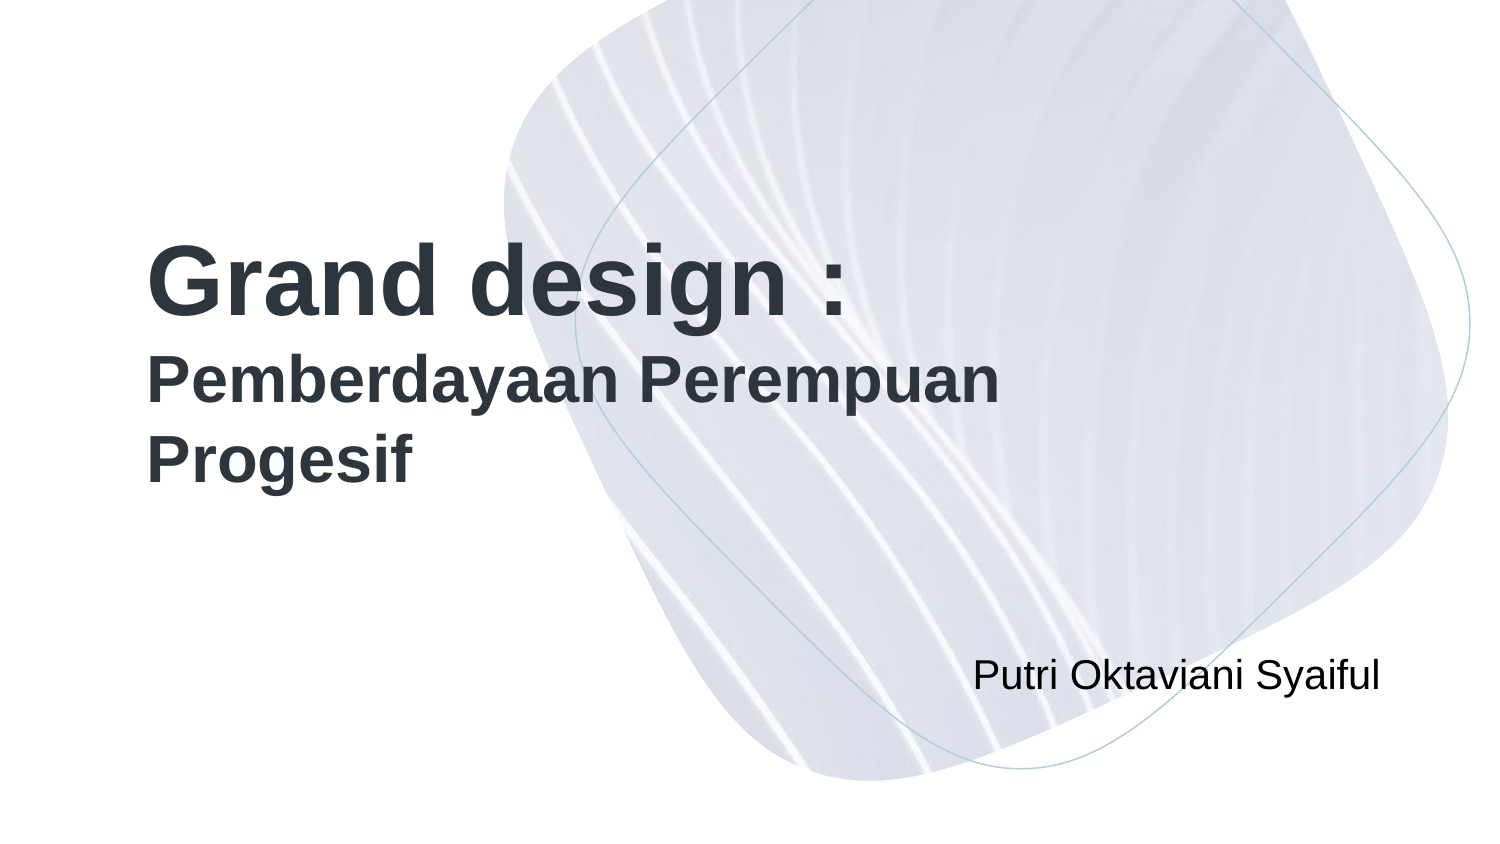

# Grand design : Pemberdayaan Perempuan Progesif
Putri Oktaviani Syaiful